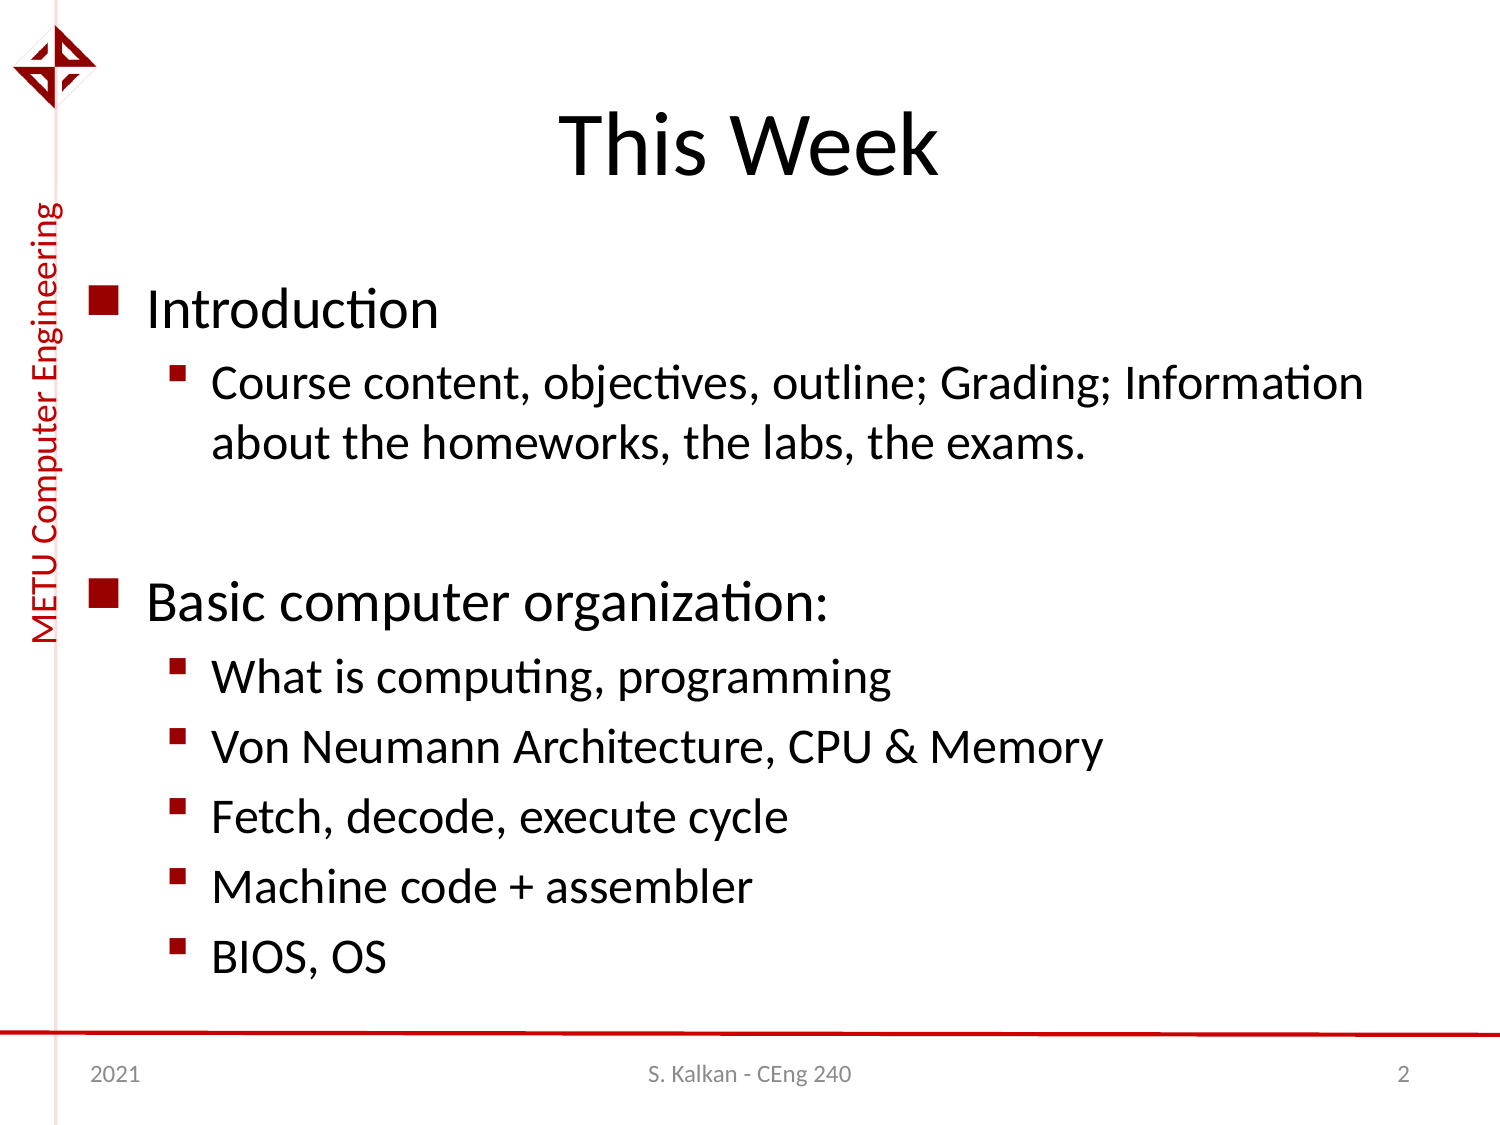

# This Week
Introduction
Course content, objectives, outline; Grading; Information about the homeworks, the labs, the exams.

Basic computer organization:
What is computing, programming
Von Neumann Architecture, CPU & Memory
Fetch, decode, execute cycle
Machine code + assembler
BIOS, OS

2021
S. Kalkan - CEng 240
2